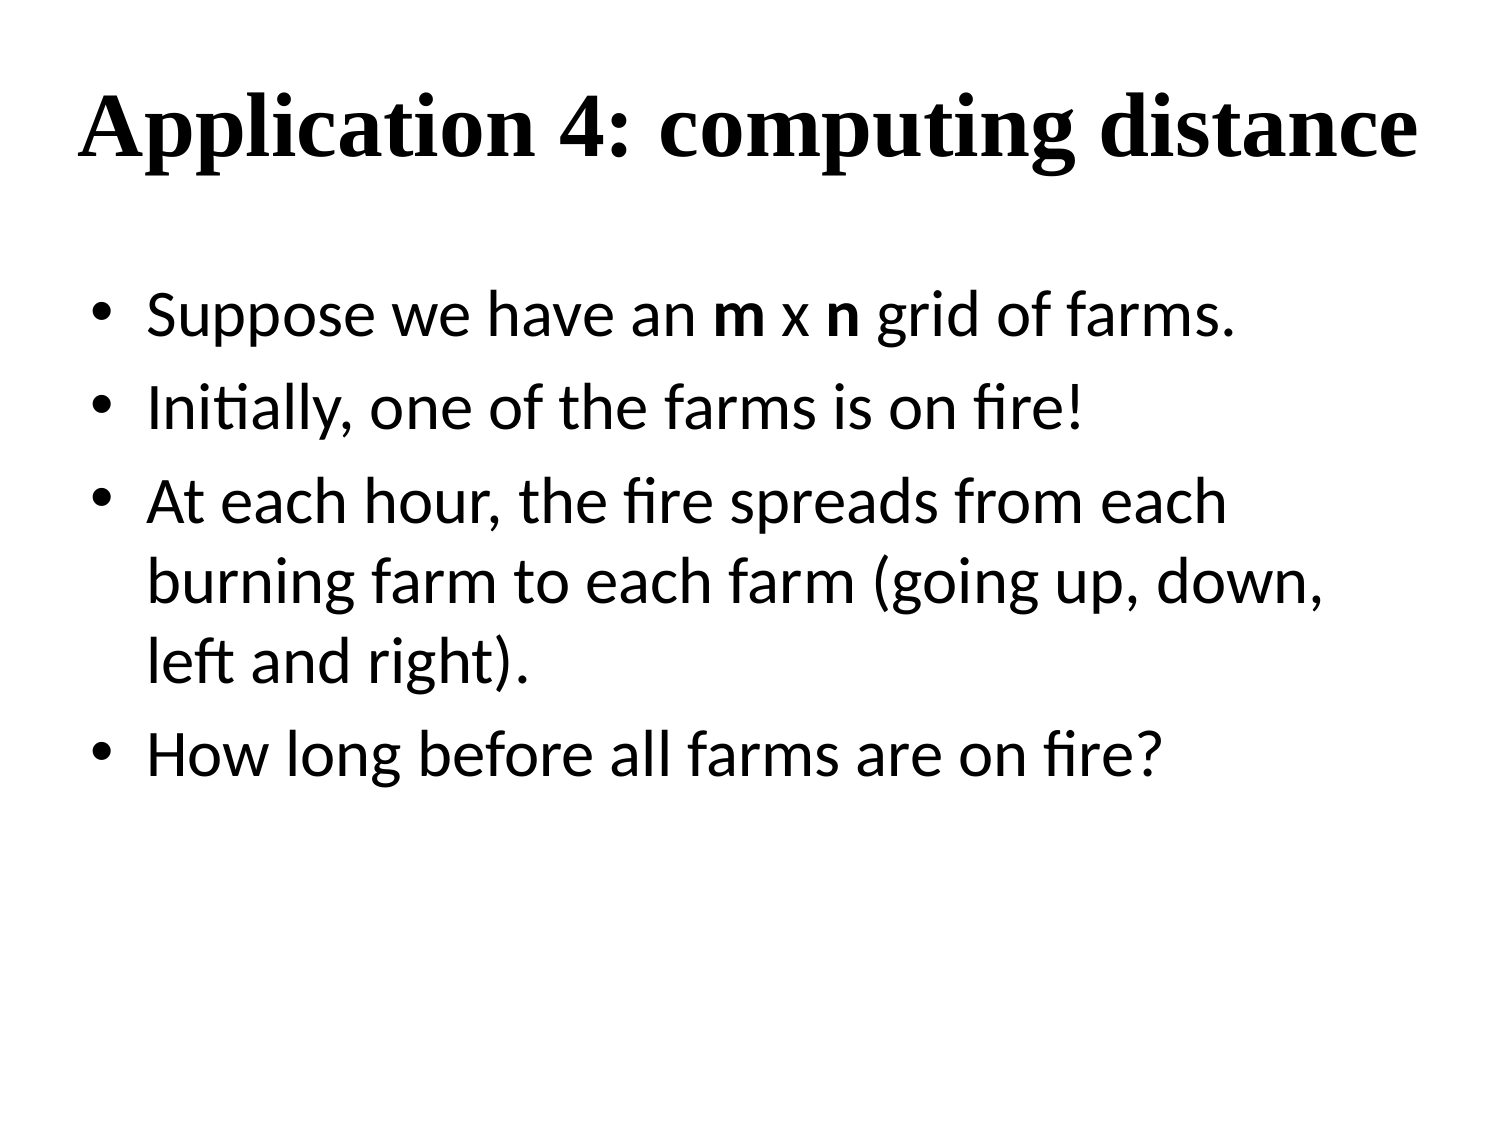

# Application 4: computing distance
Suppose we have an m x n grid of farms.
Initially, one of the farms is on fire!
At each hour, the fire spreads from each burning farm to each farm (going up, down, left and right).
How long before all farms are on fire?